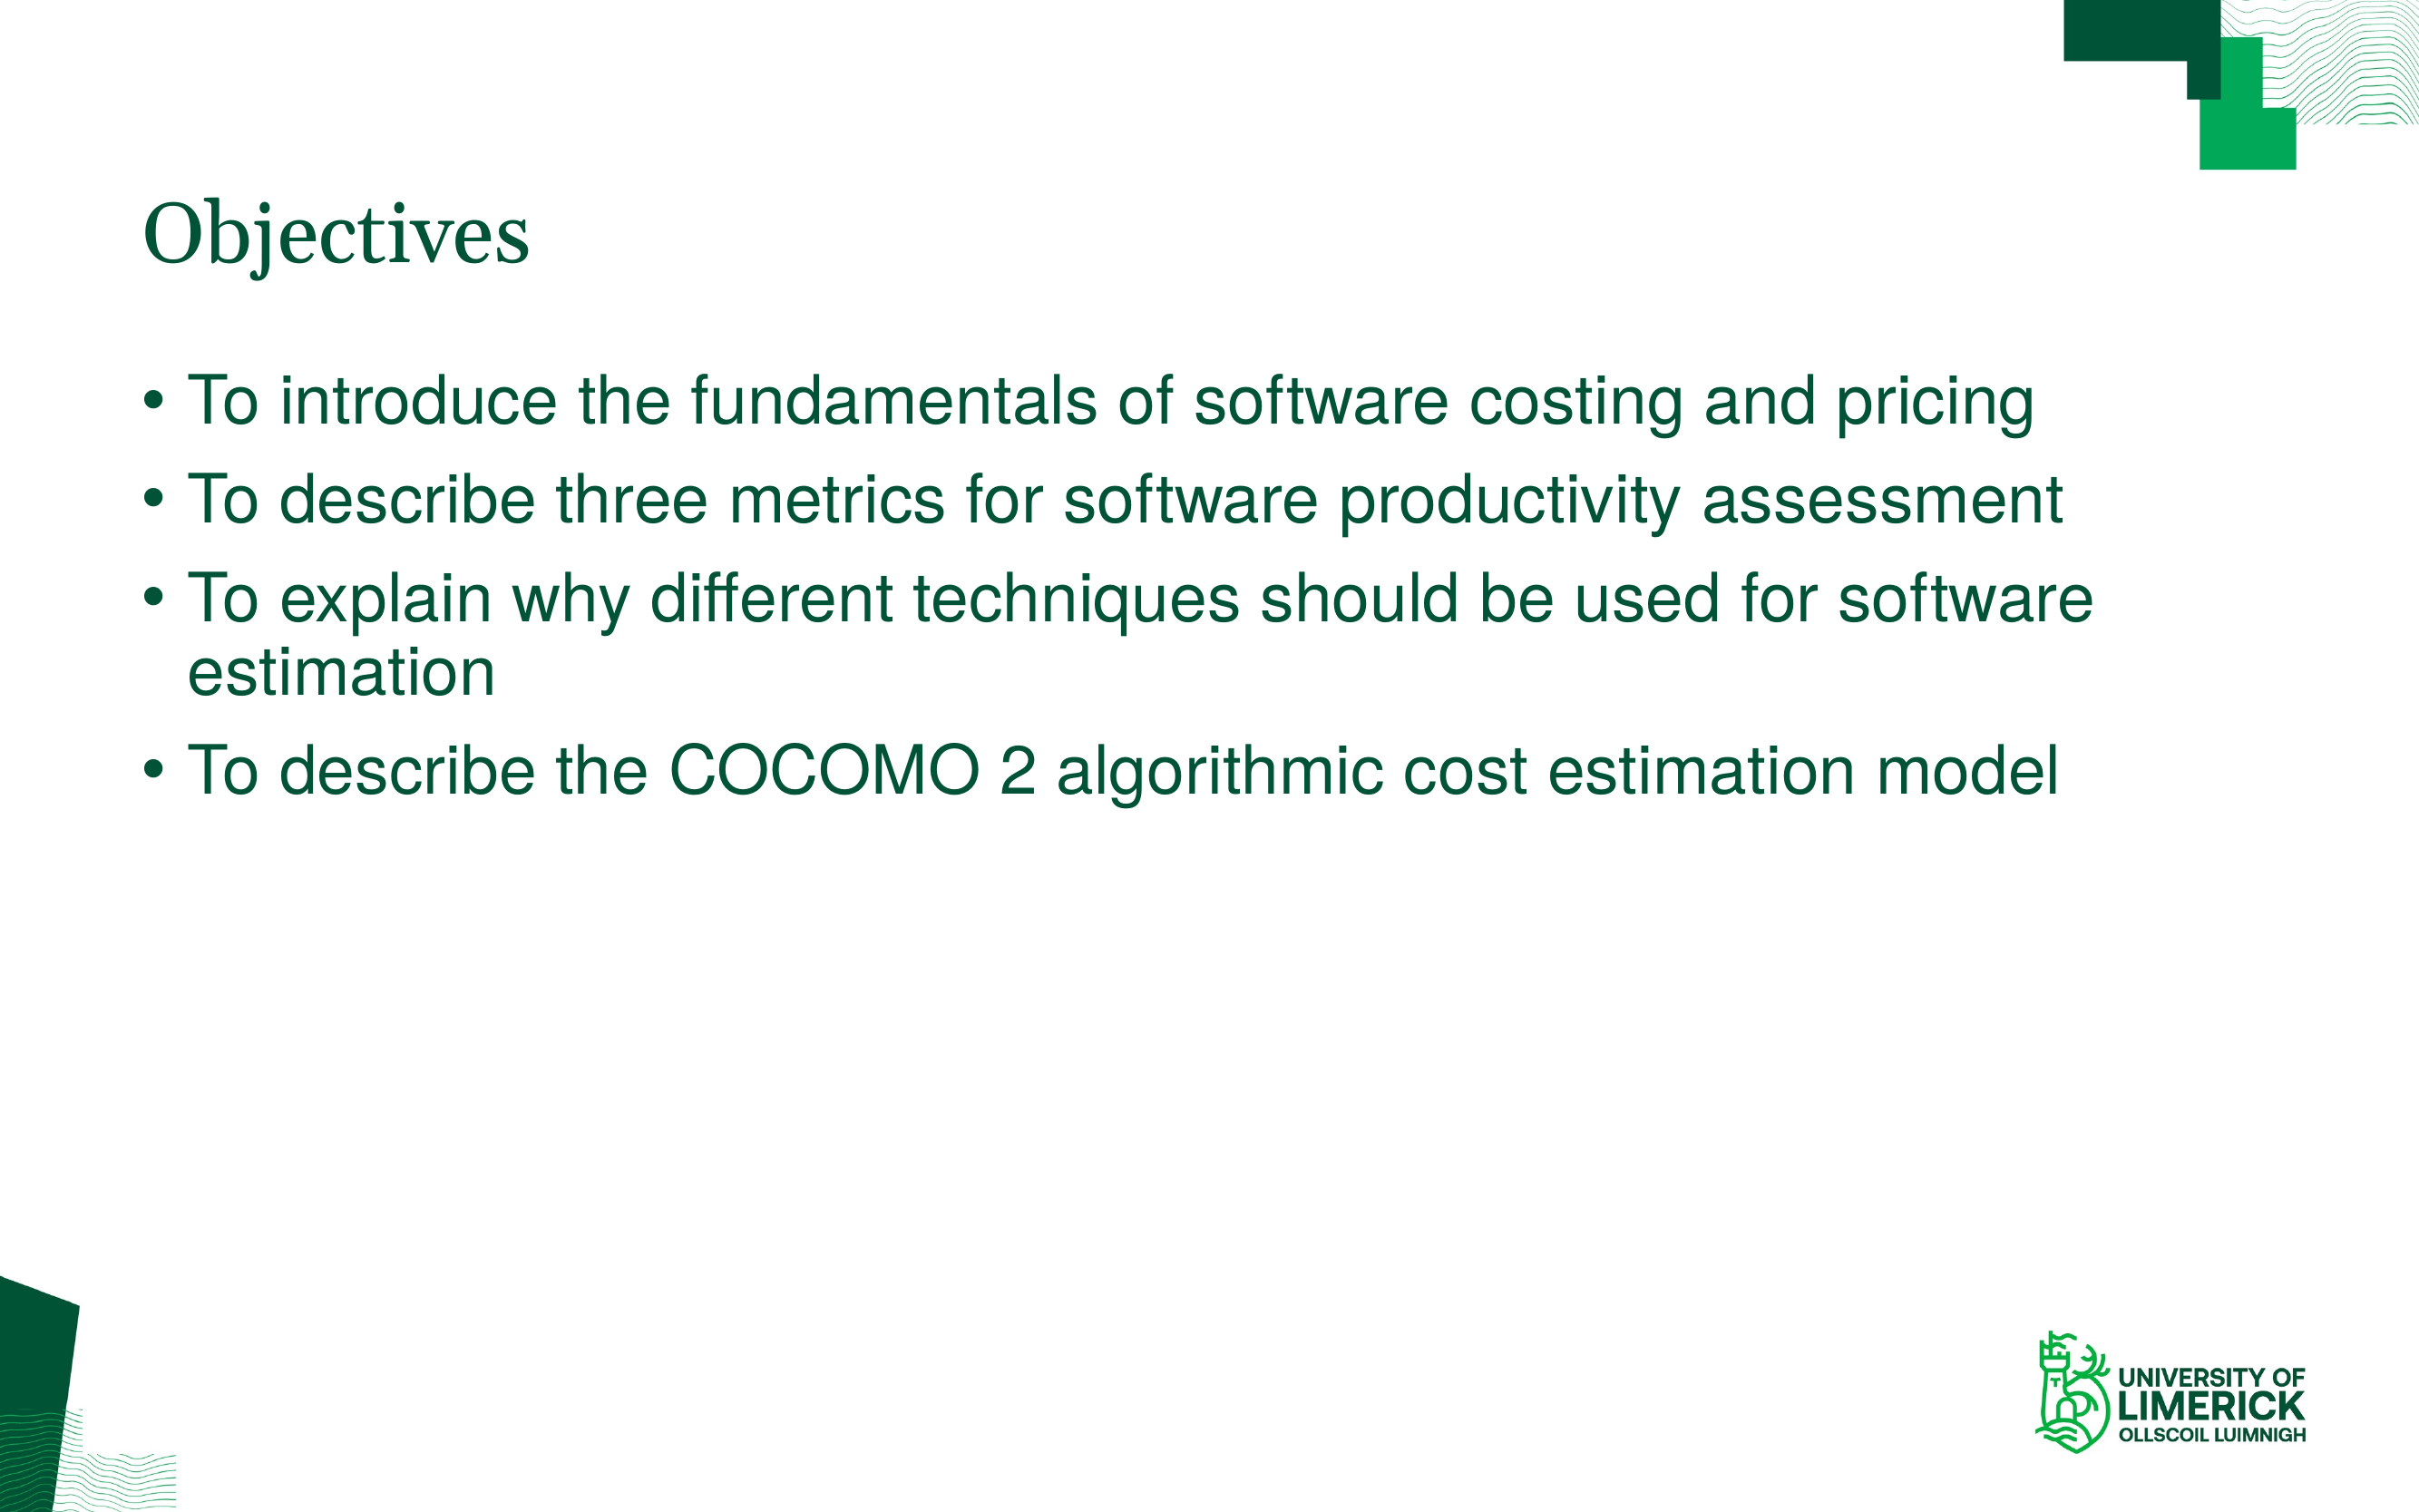

# Objectives
To introduce the fundamentals of software costing and pricing
To describe three metrics for software productivity assessment
To explain why different techniques should be used for software estimation
To describe the COCOMO 2 algorithmic cost estimation model